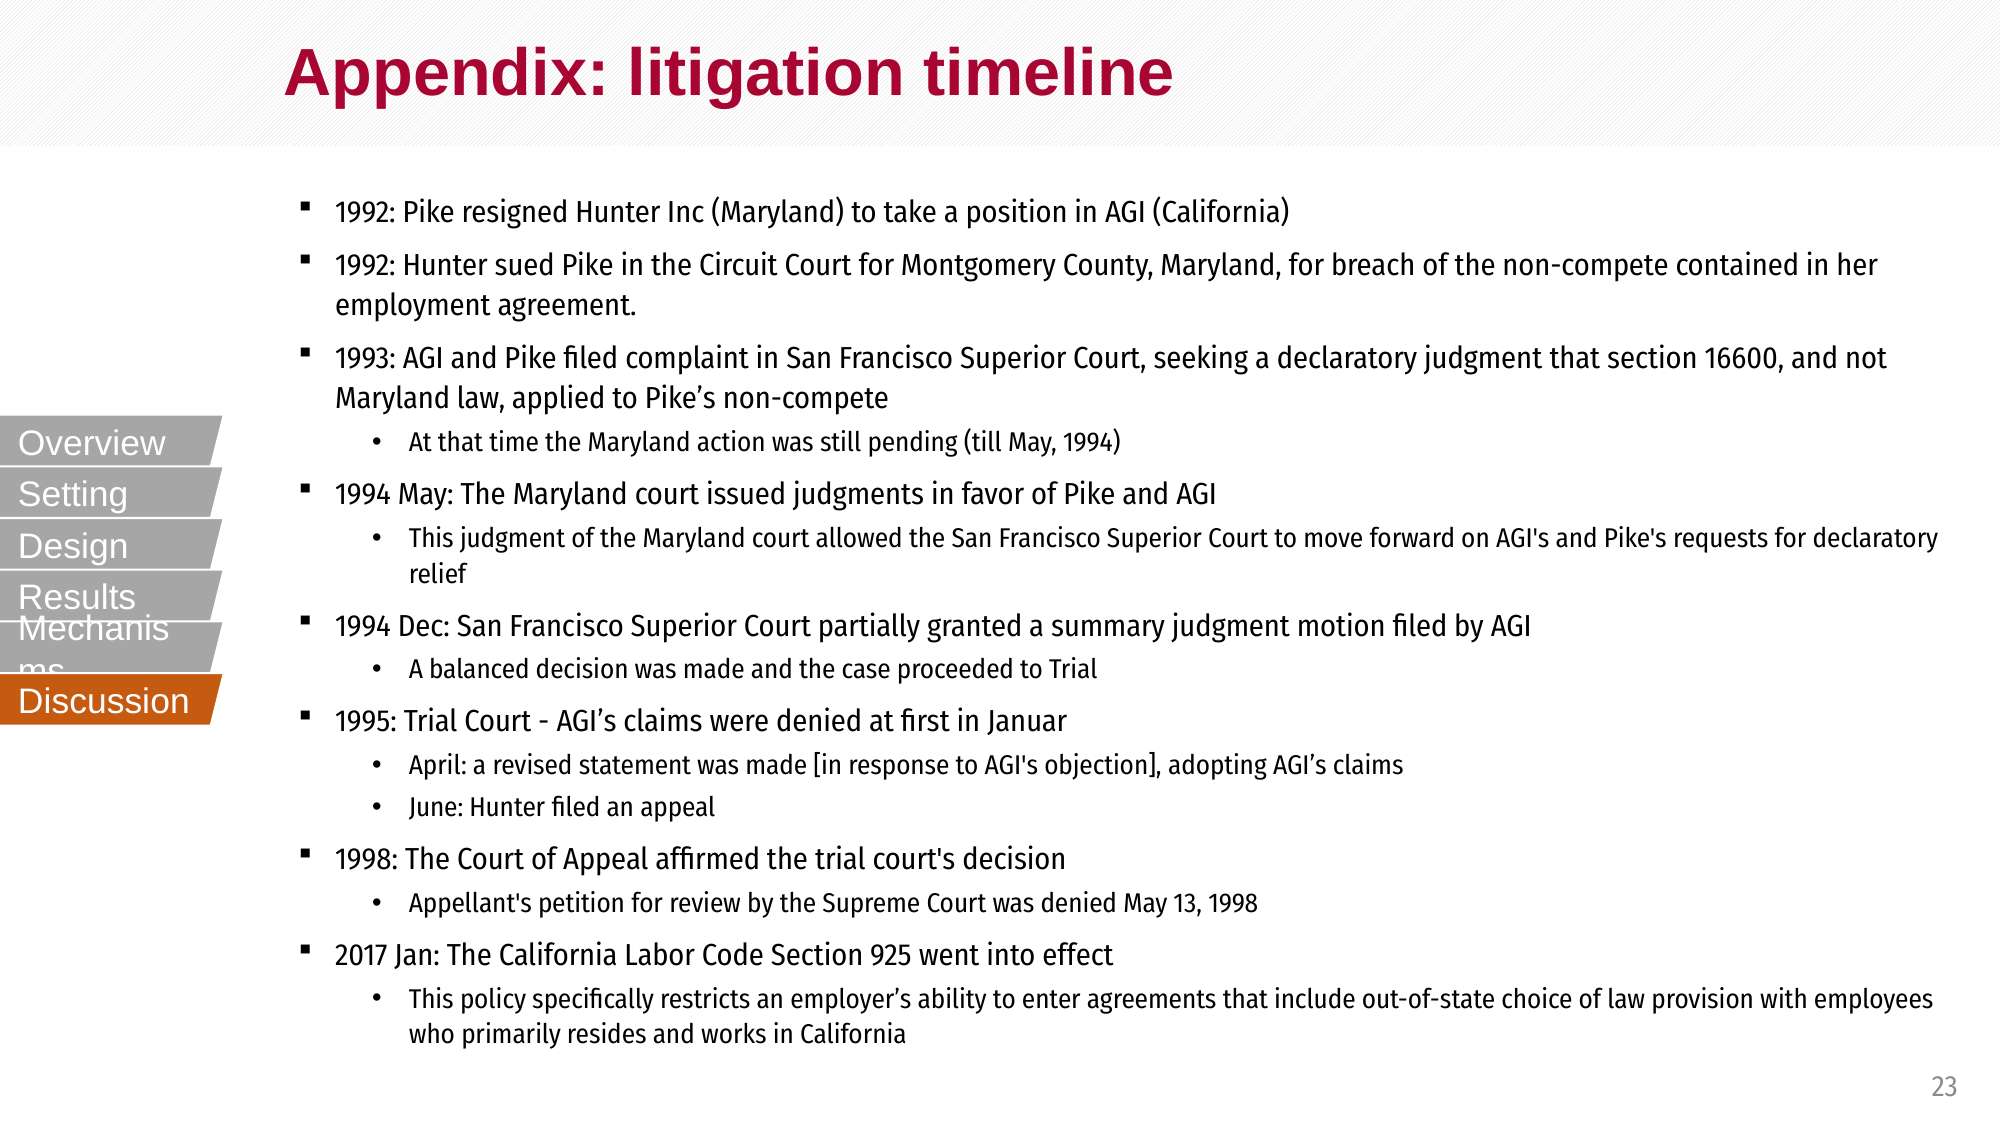

# Appendix: litigation timeline
1992: Pike resigned Hunter Inc (Maryland) to take a position in AGI (California)
1992: Hunter sued Pike in the Circuit Court for Montgomery County, Maryland, for breach of the non-compete contained in her employment agreement.
1993: AGI and Pike filed complaint in San Francisco Superior Court, seeking a declaratory judgment that section 16600, and not Maryland law, applied to Pike’s non-compete
At that time the Maryland action was still pending (till May, 1994)
1994 May: The Maryland court issued judgments in favor of Pike and AGI
This judgment of the Maryland court allowed the San Francisco Superior Court to move forward on AGI's and Pike's requests for declaratory relief
1994 Dec: San Francisco Superior Court partially granted a summary judgment motion filed by AGI
A balanced decision was made and the case proceeded to Trial
1995: Trial Court - AGI’s claims were denied at first in Januar
April: a revised statement was made [in response to AGI's objection], adopting AGI’s claims
June: Hunter filed an appeal
1998: The Court of Appeal affirmed the trial court's decision
Appellant's petition for review by the Supreme Court was denied May 13, 1998
2017 Jan: The California Labor Code Section 925 went into effect
This policy specifically restricts an employer’s ability to enter agreements that include out-of-state choice of law provision with employees who primarily resides and works in California
Overview
Setting
Design
Results
Mechanisms
Discussion
23